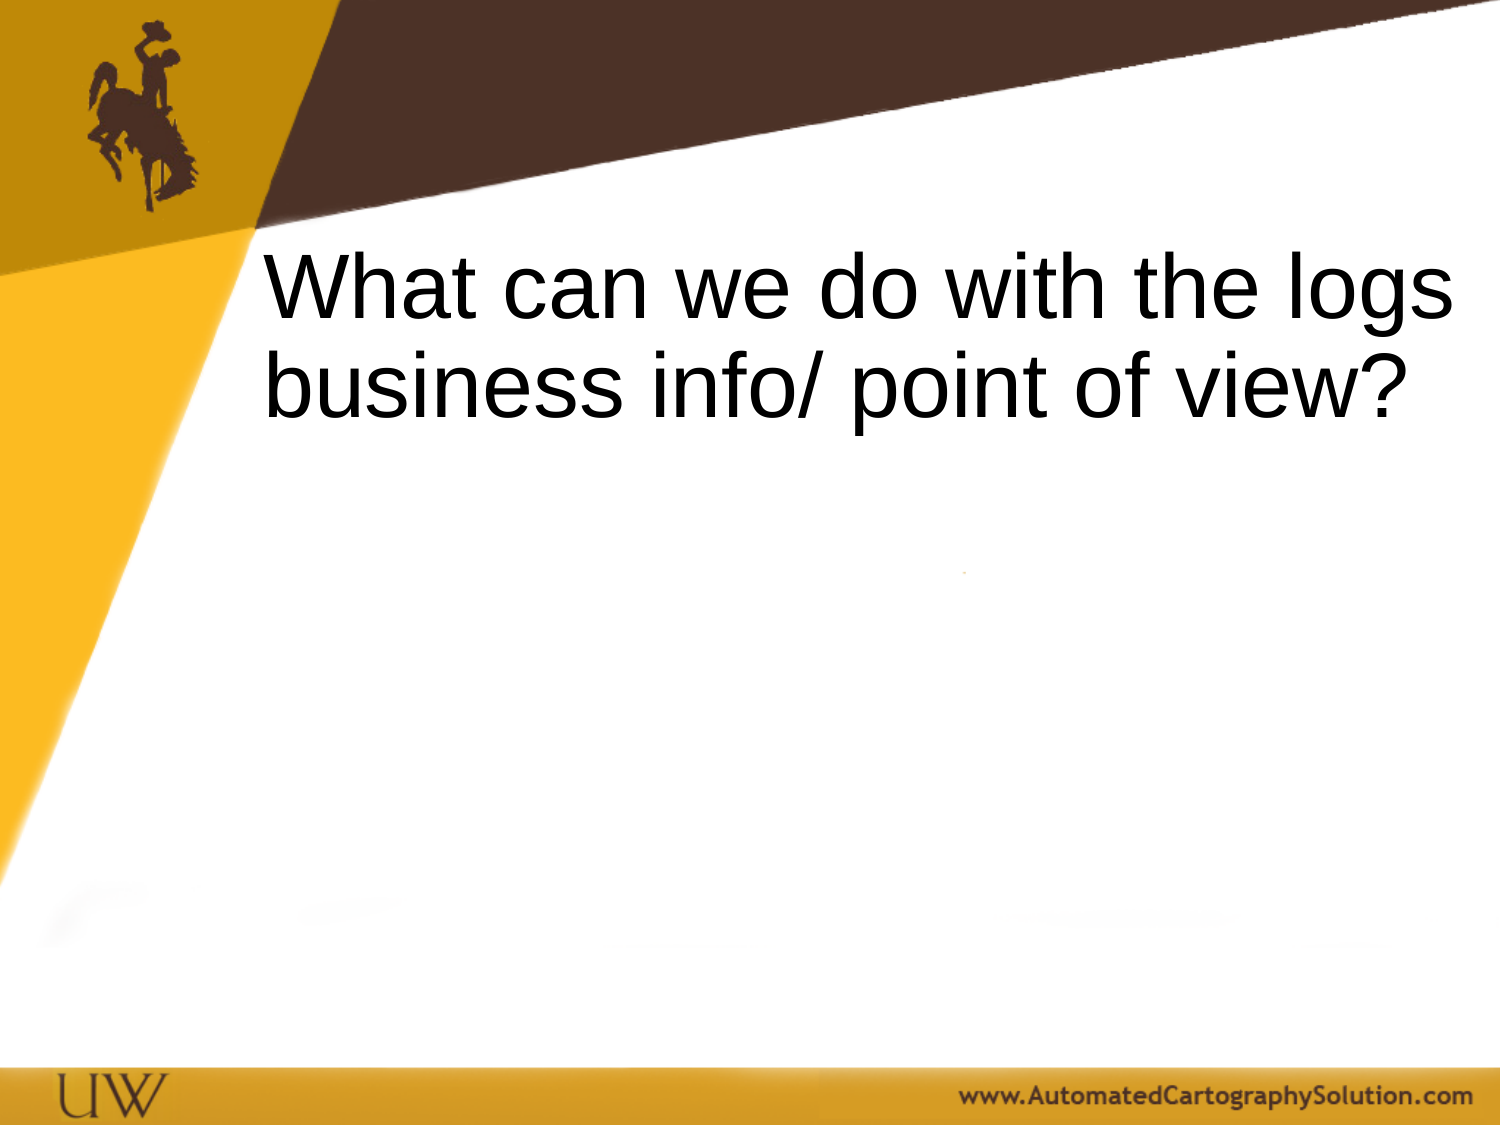

# What can we do with the logs business info/ point of view?